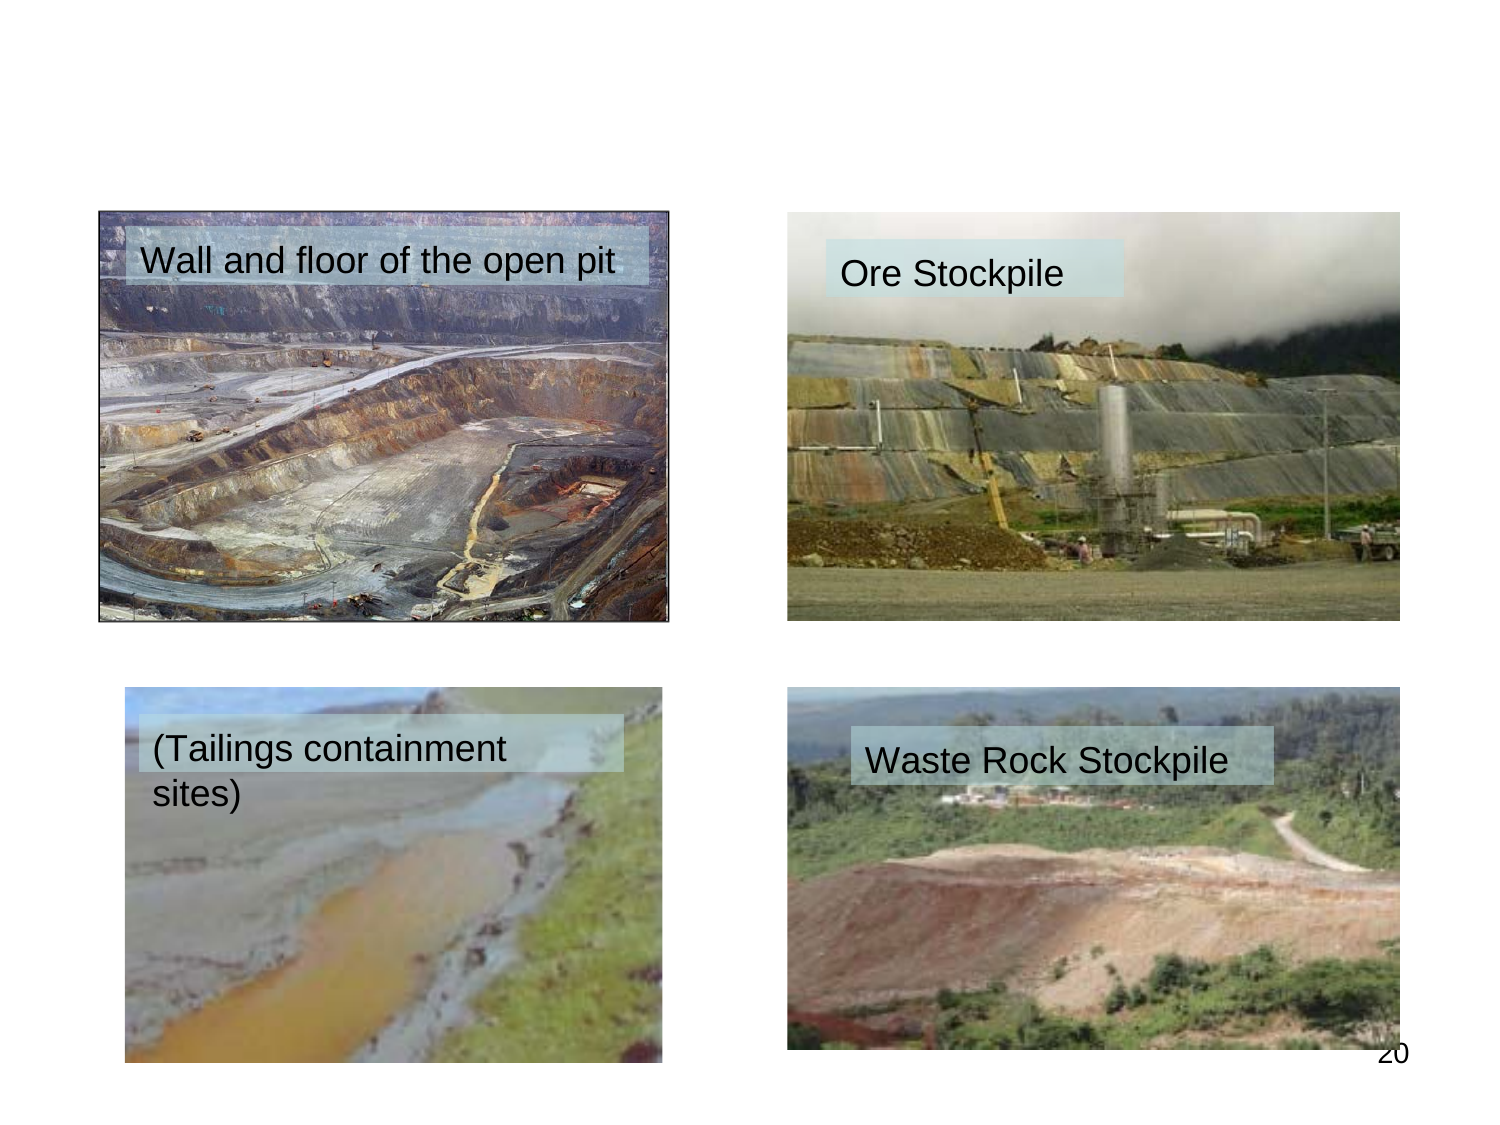

Wall and floor of the open pit

Ore Stockpile

(Tailings containment sites)

Waste Rock Stockpile
20